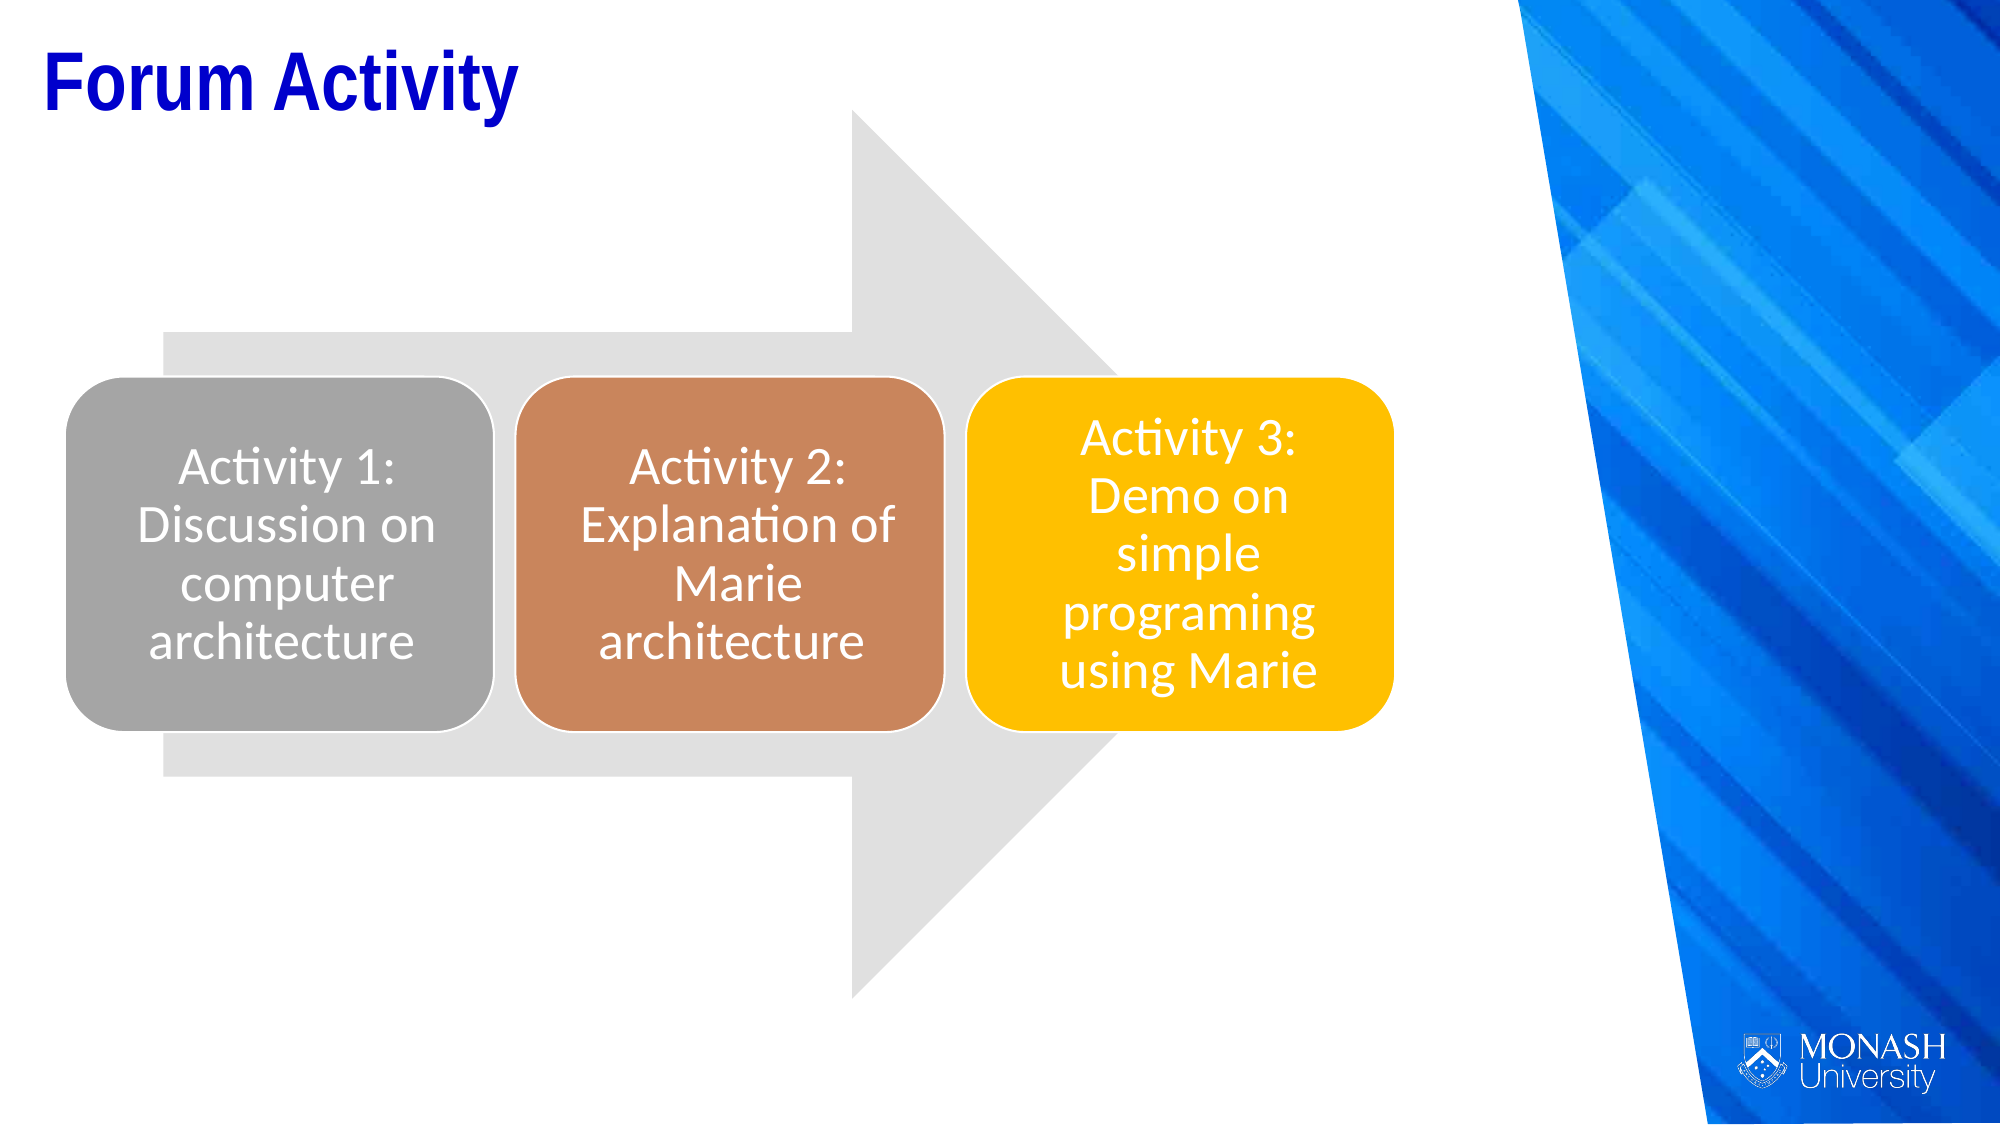

Forum Activity
Activity 1: Discussion on computer architecture
Activity 2: Explanation of Marie architecture
Activity 3: Demo on simple programing using Marie